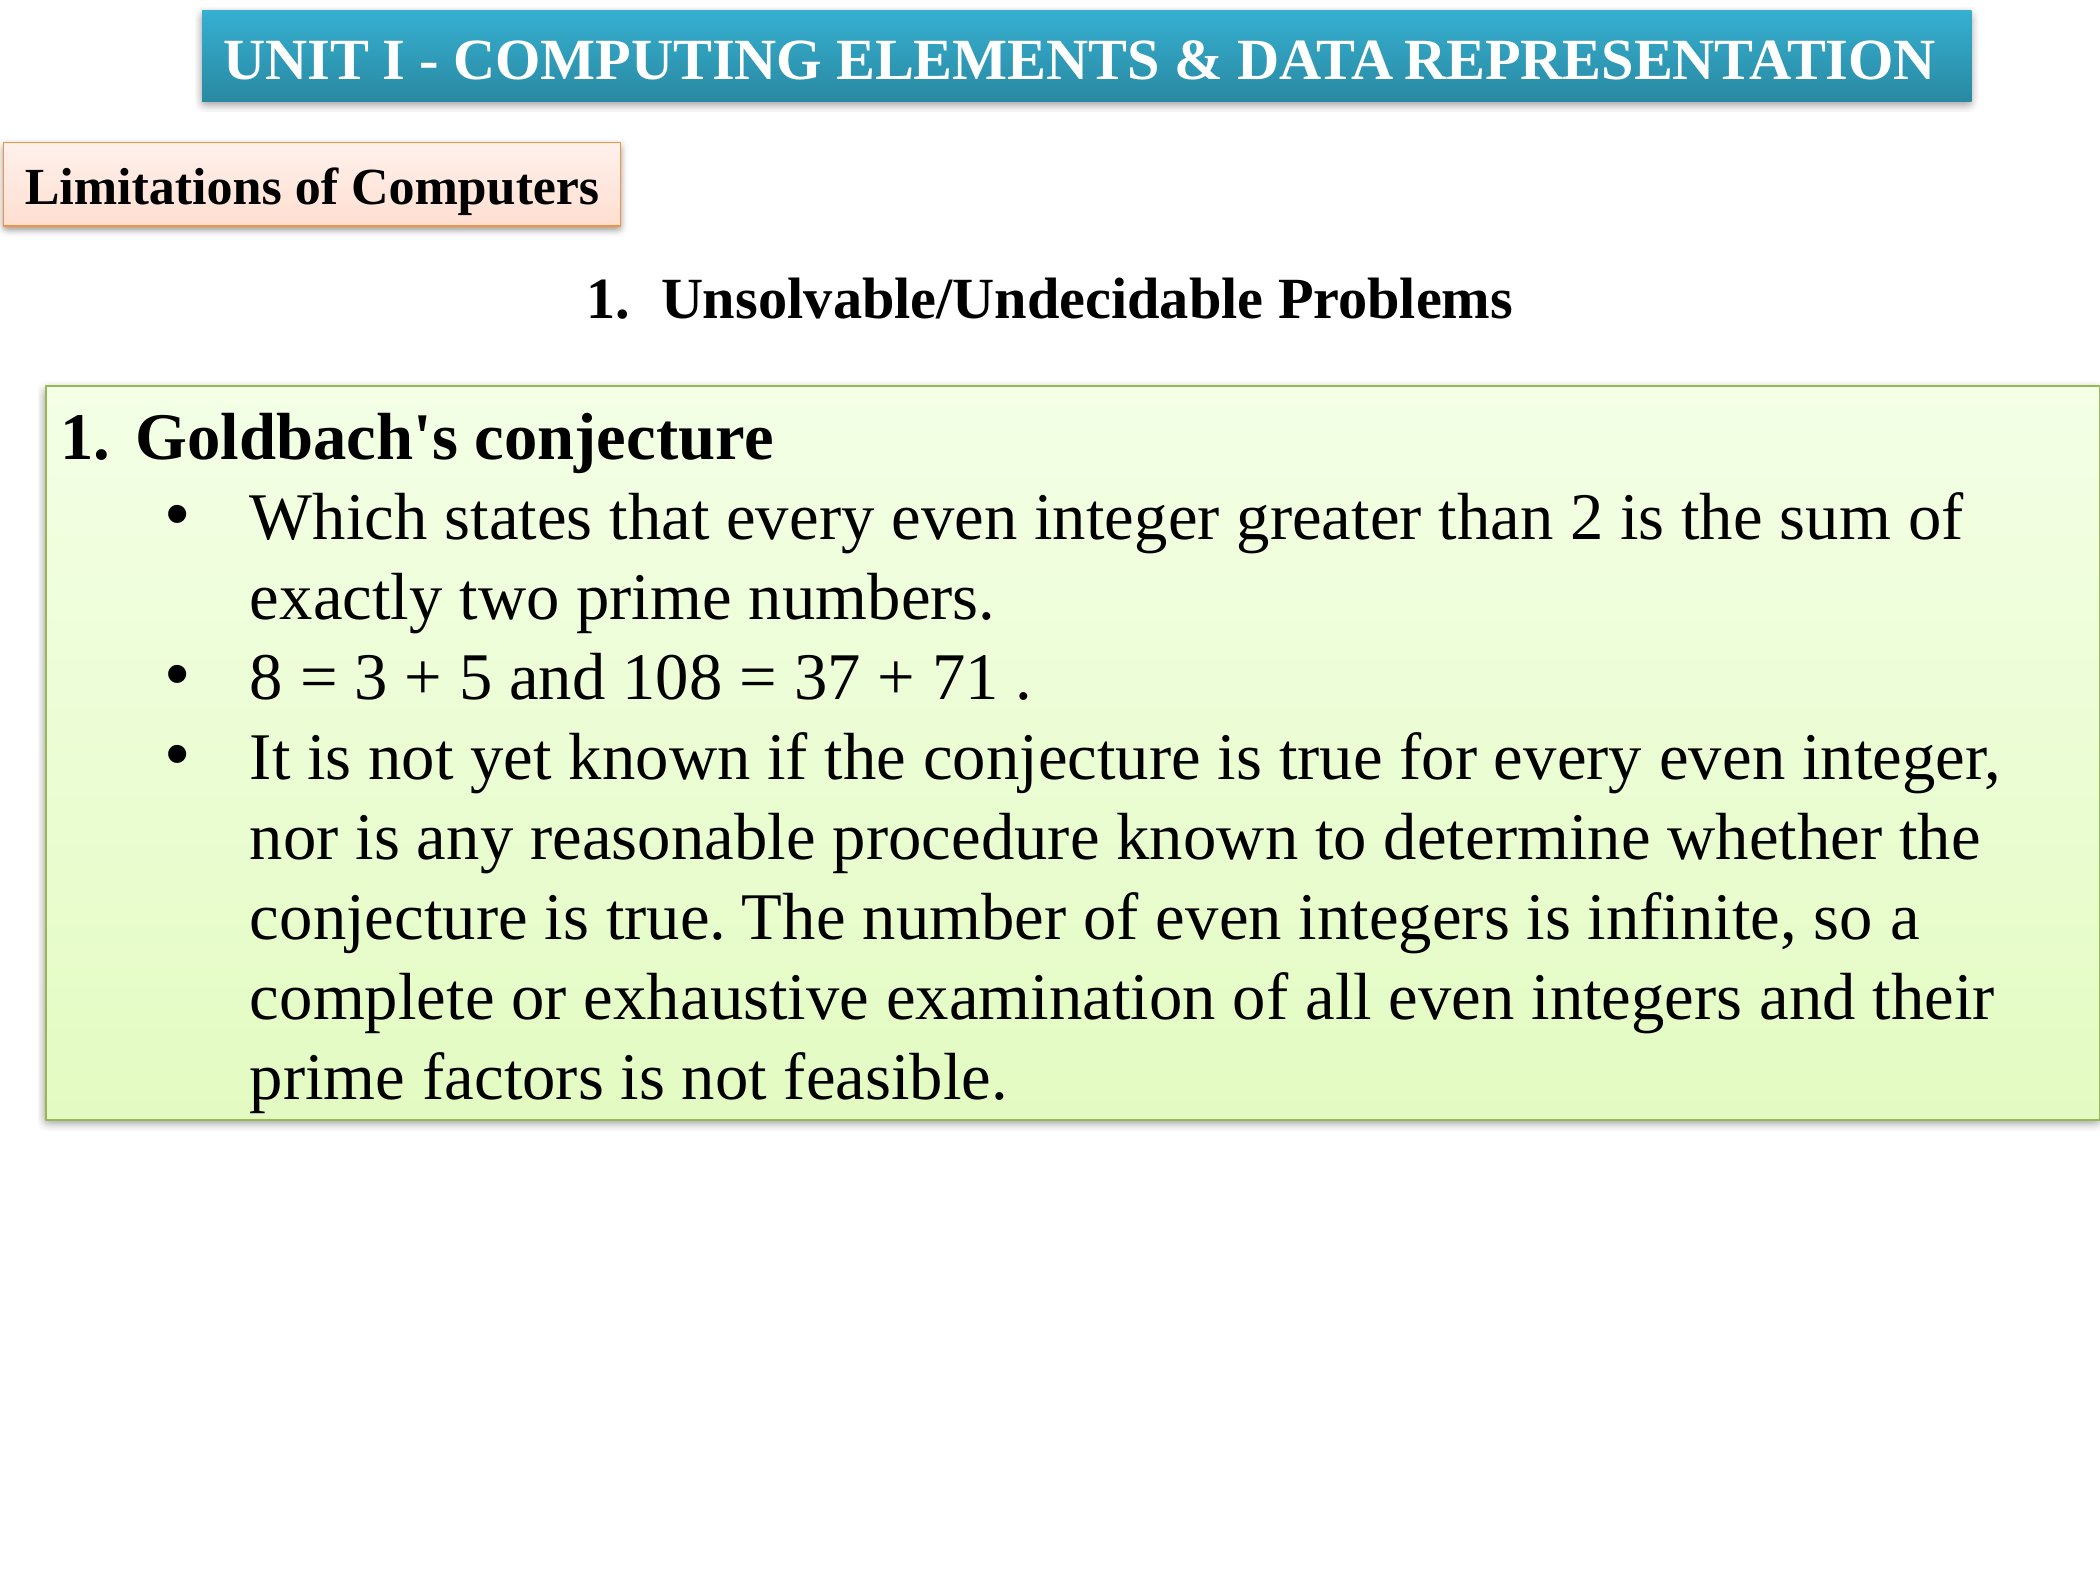

UNIT I - COMPUTING ELEMENTS & DATA REPRESENTATION
Limitations of Computers
Unsolvable/Undecidable Problems
Goldbach's conjecture
Which states that every even integer greater than 2 is the sum of exactly two prime numbers.
8 = 3 + 5 and 108 = 37 + 71 .
It is not yet known if the conjecture is true for every even integer, nor is any reasonable procedure known to determine whether the conjecture is true. The number of even integers is infinite, so a complete or exhaustive examination of all even integers and their prime factors is not feasible.